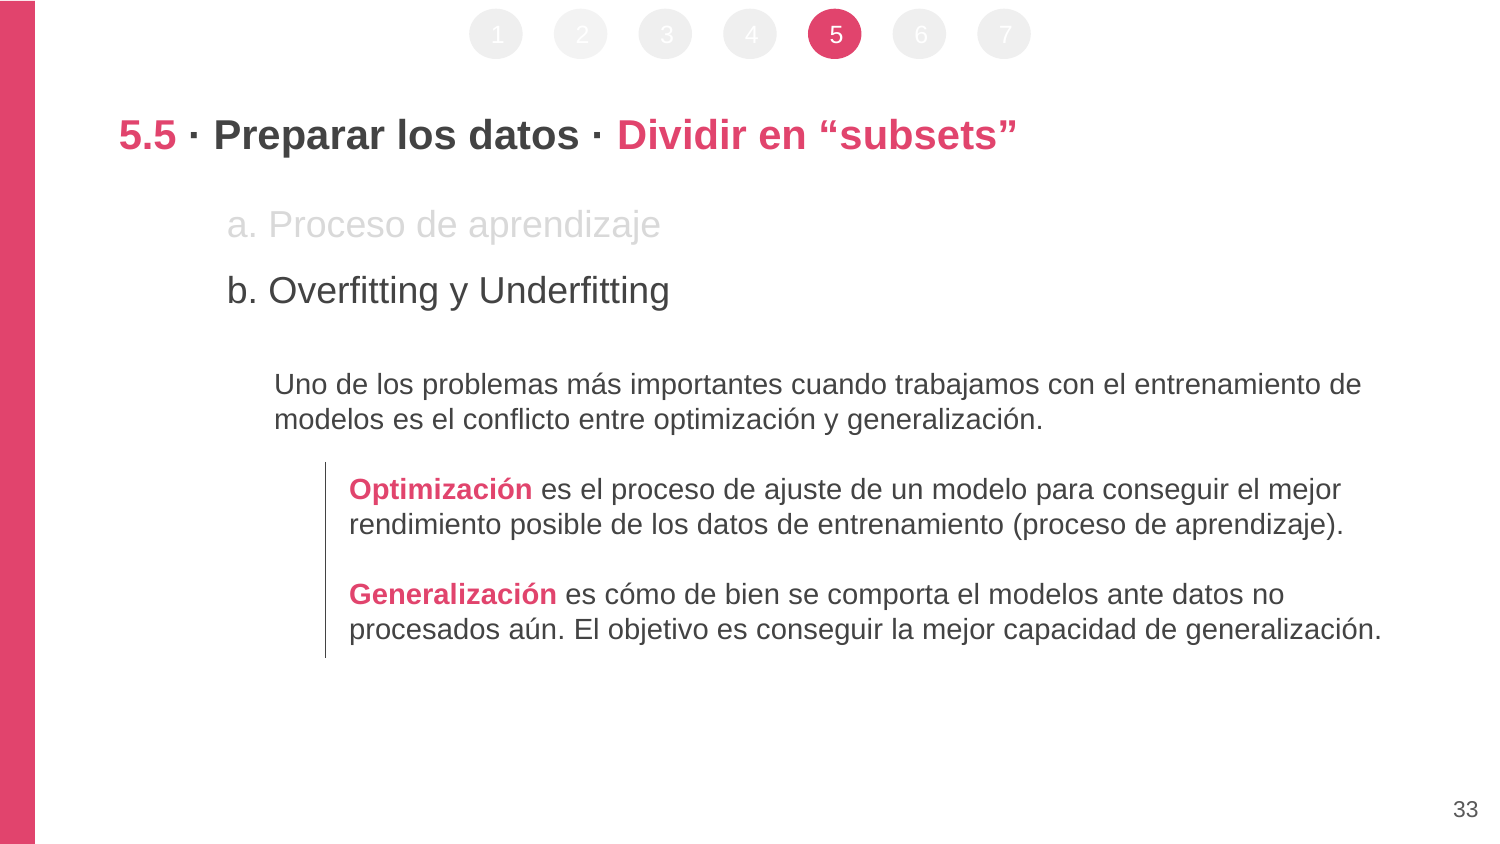

1

2

3

4

5

6

7
5.5 · Preparar los datos · Dividir en “subsets”
a. Proceso de aprendizaje
b. Overfitting y Underfitting
Uno de los problemas más importantes cuando trabajamos con el entrenamiento de modelos es el conflicto entre optimización y generalización.

Optimización es el proceso de ajuste de un modelo para conseguir el mejor rendimiento posible de los datos de entrenamiento (proceso de aprendizaje).

Generalización es cómo de bien se comporta el modelos ante datos no procesados aún. El objetivo es conseguir la mejor capacidad de generalización.
33